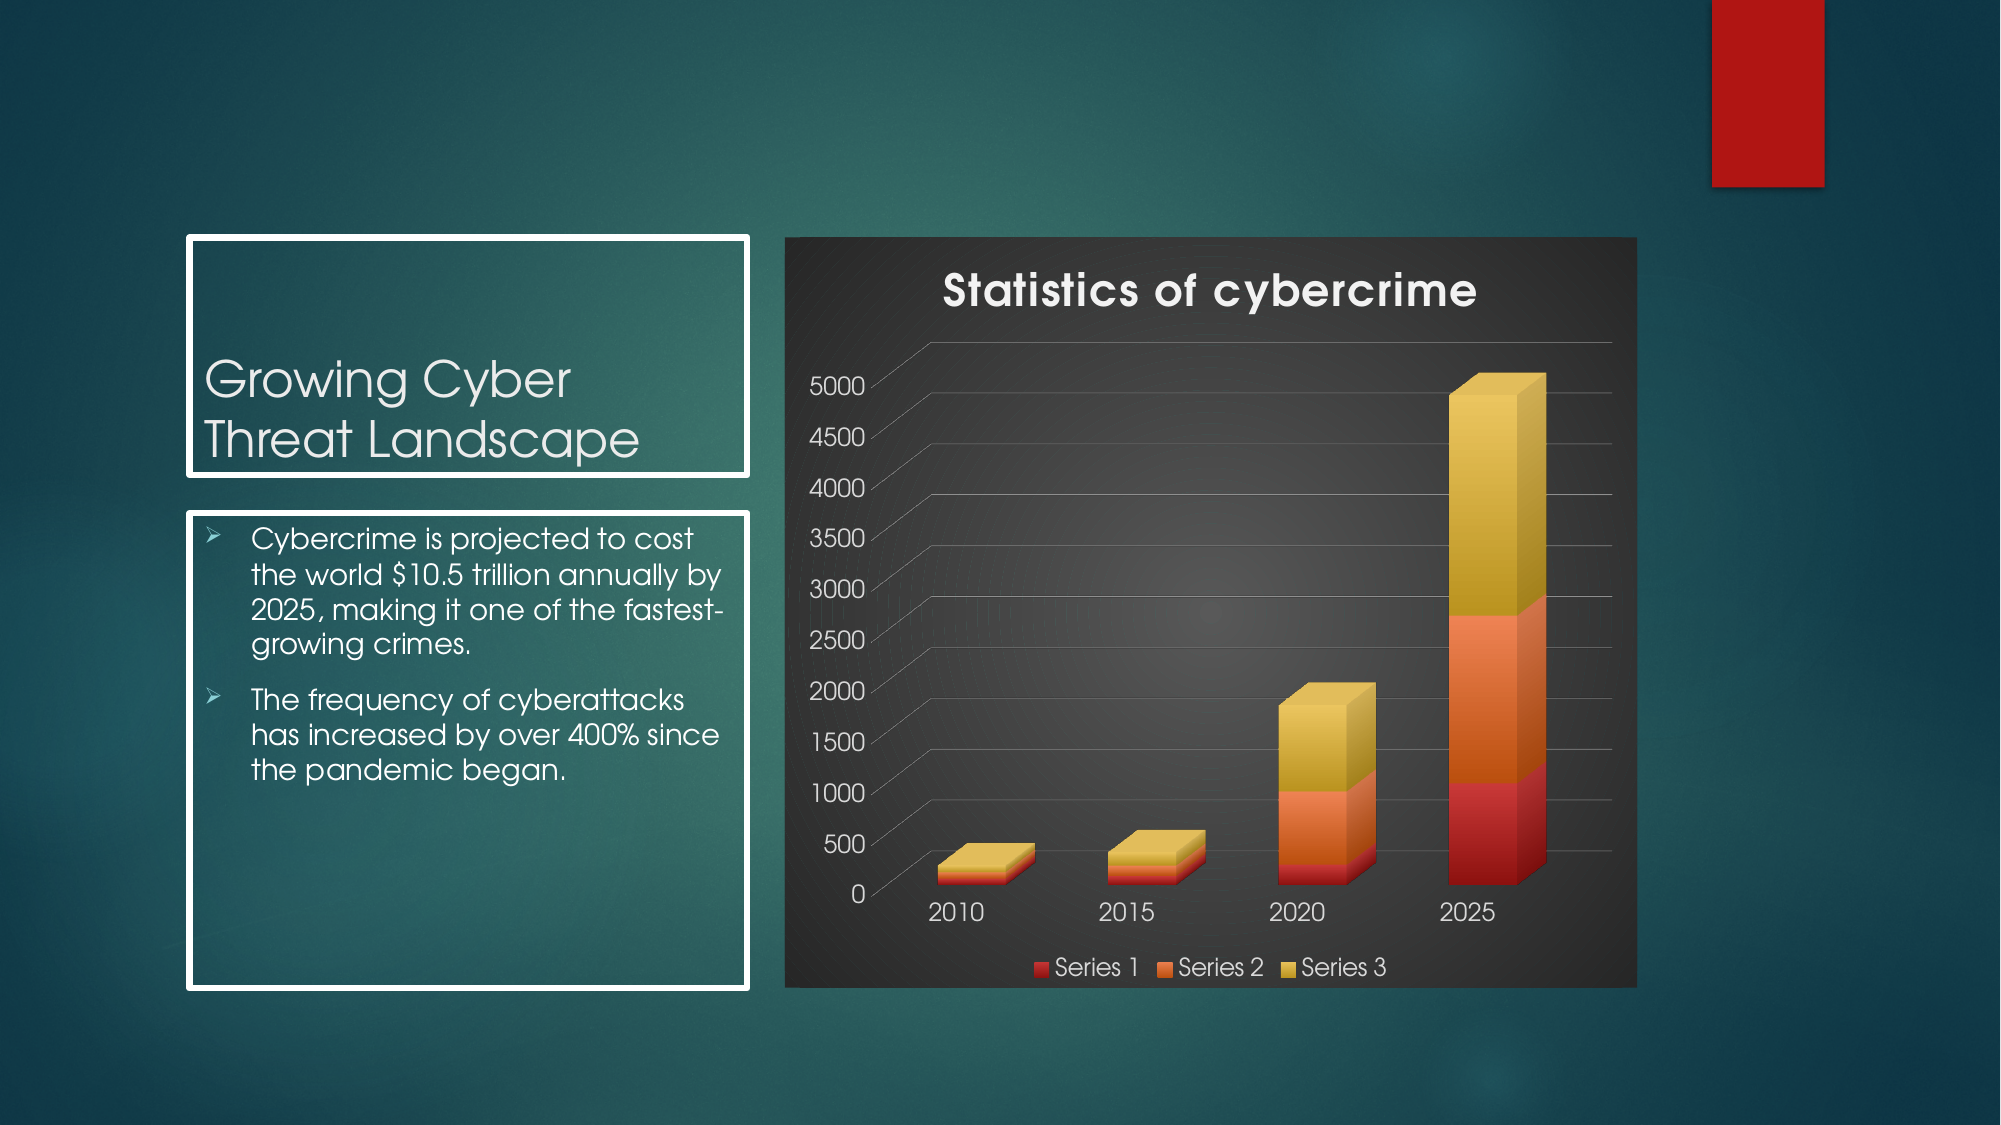

# Growing Cyber Threat Landscape

[unsupported chart]

Cybercrime is projected to cost the world $10.5 trillion annually by 2025, making it one of the fastest-growing crimes.
The frequency of cyberattacks has increased by over 400% since the pandemic began.